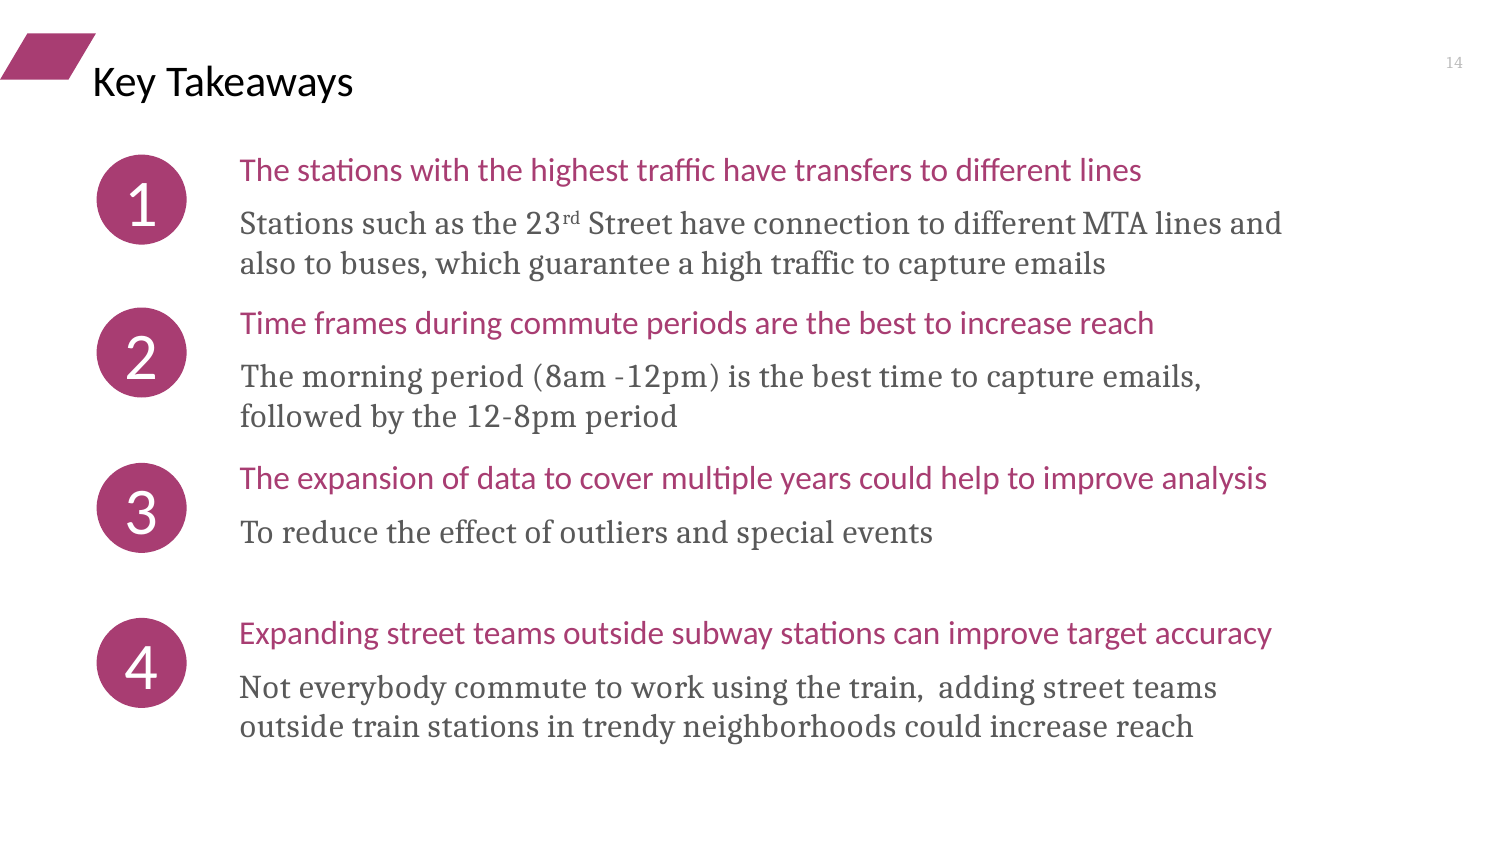

14
# Key Takeaways
The stations with the highest traffic have transfers to different lines
Stations such as the 23rd Street have connection to different MTA lines and also to buses, which guarantee a high traffic to capture emails
Time frames during commute periods are the best to increase reach
The morning period (8am -12pm) is the best time to capture emails, followed by the 12-8pm period
The expansion of data to cover multiple years could help to improve analysis
To reduce the effect of outliers and special events
Expanding street teams outside subway stations can improve target accuracy
Not everybody commute to work using the train,  adding street teams outside train stations in trendy neighborhoods could increase reach